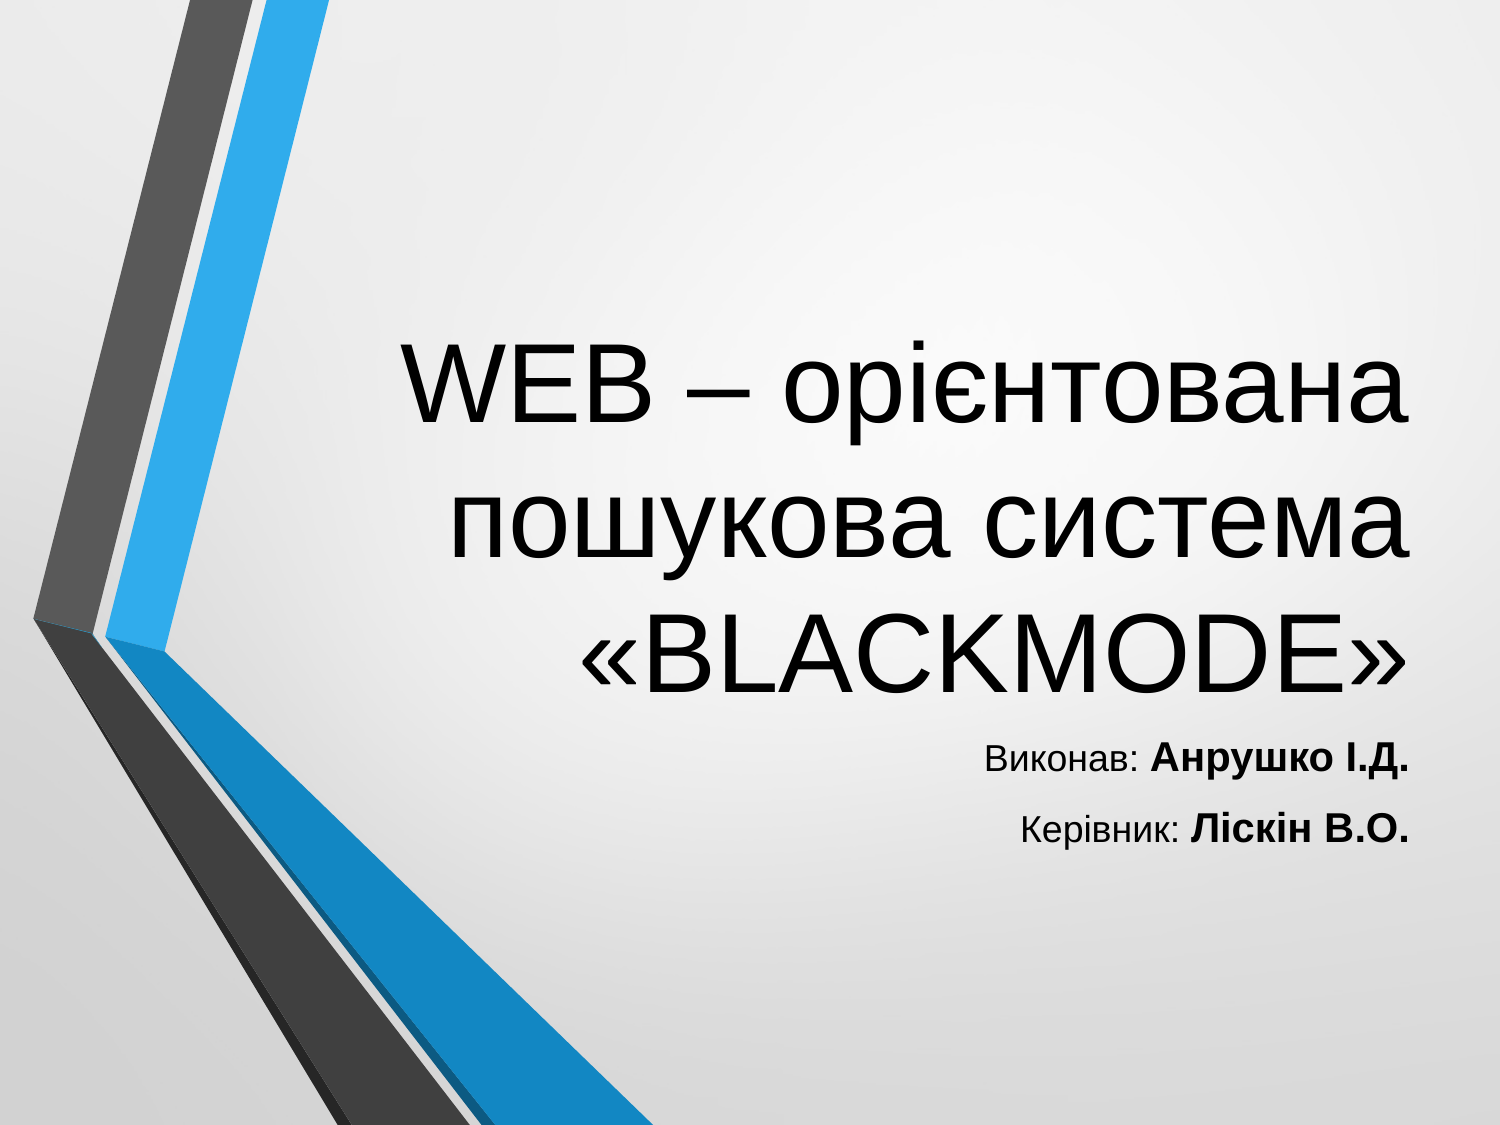

# WEB – орієнтована пошукова система «BLACKMODE»
Виконав: Анрушко І.Д.
Керівник: Ліскін В.О.